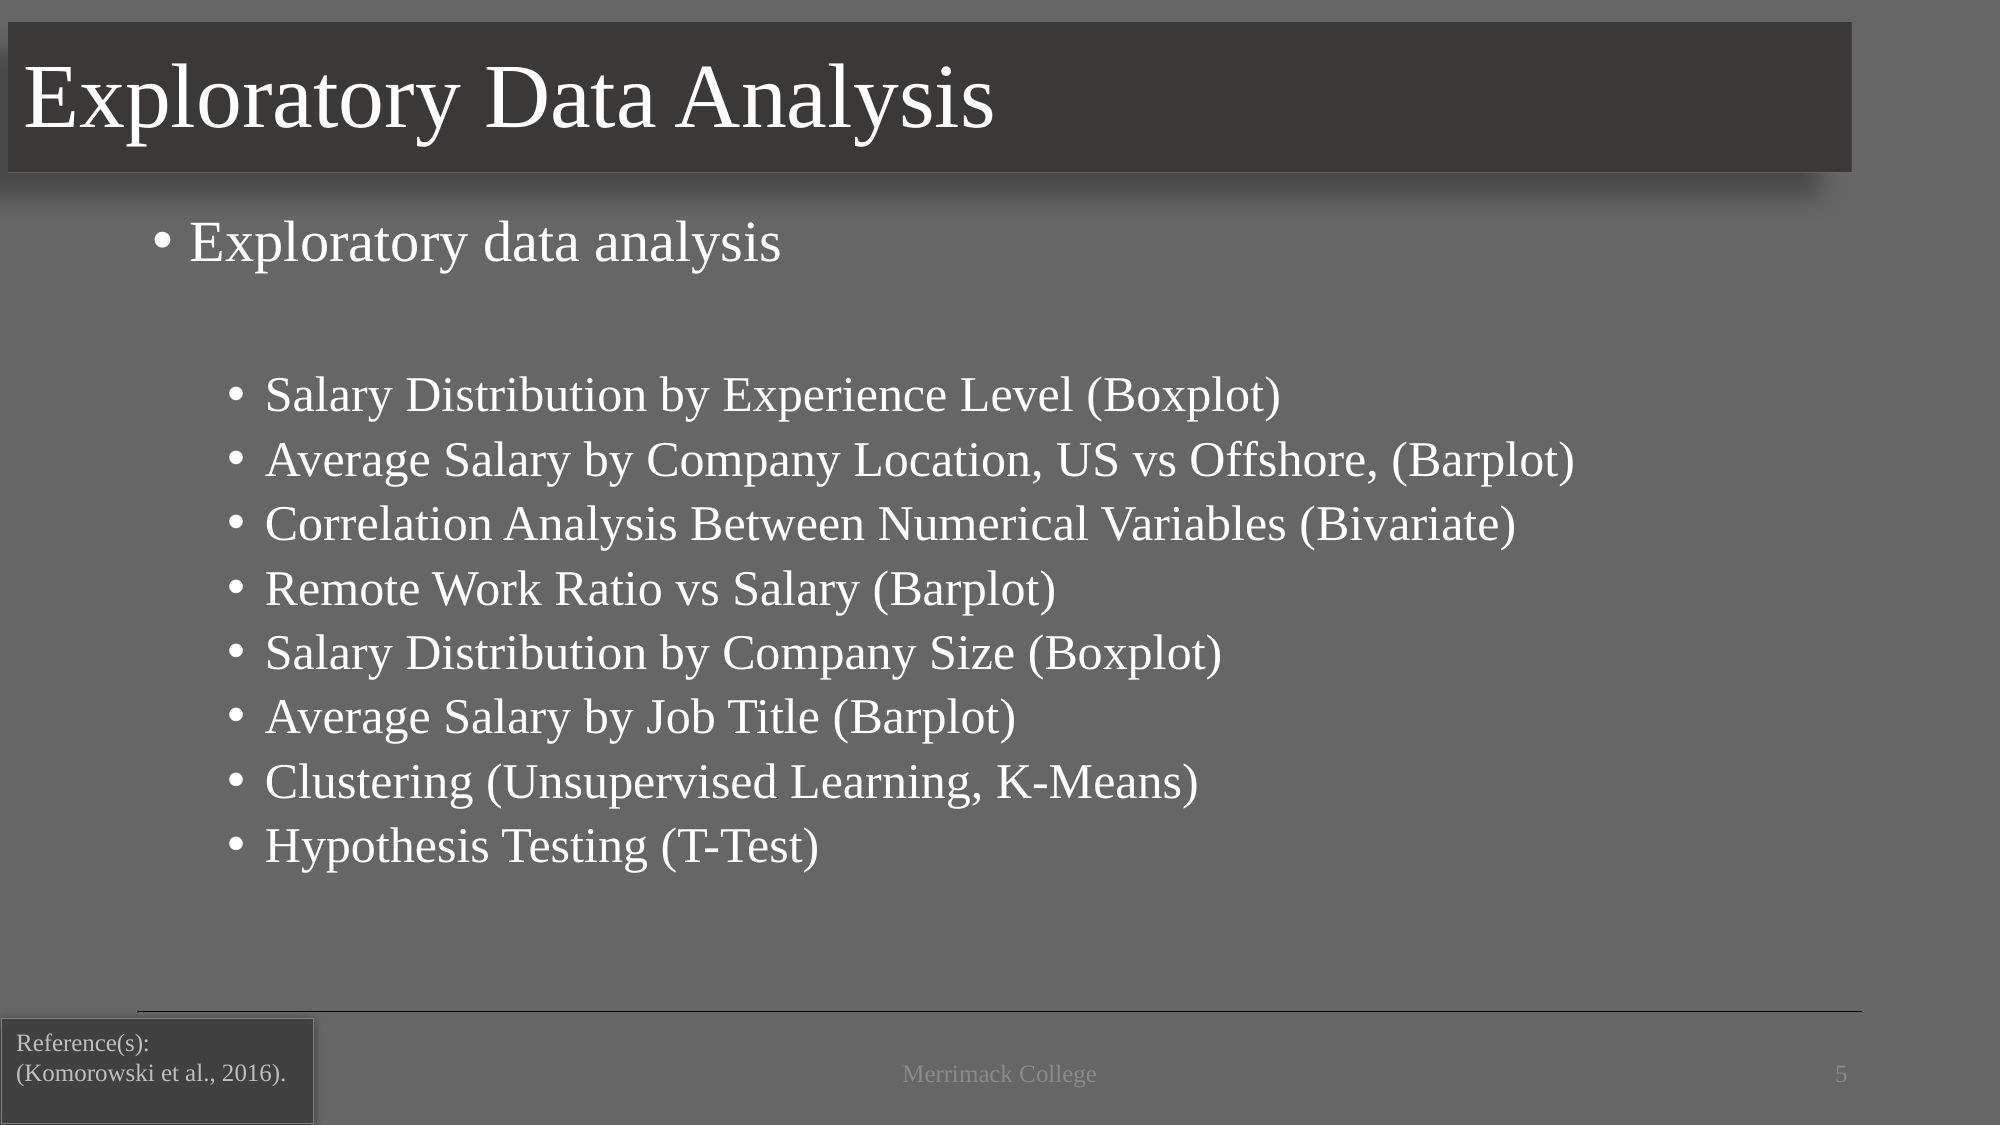

# Exploratory Data Analysis
Exploratory data analysis

Salary Distribution by Experience Level (Boxplot)
Average Salary by Company Location, US vs Offshore, (Barplot)
Correlation Analysis Between Numerical Variables (Bivariate)
Remote Work Ratio vs Salary (Barplot)
Salary Distribution by Company Size (Boxplot)
Average Salary by Job Title (Barplot)
Clustering (Unsupervised Learning, K-Means)
Hypothesis Testing (T-Test)
Reference(s):
(Komorowski et al., 2016).

Merrimack College
5